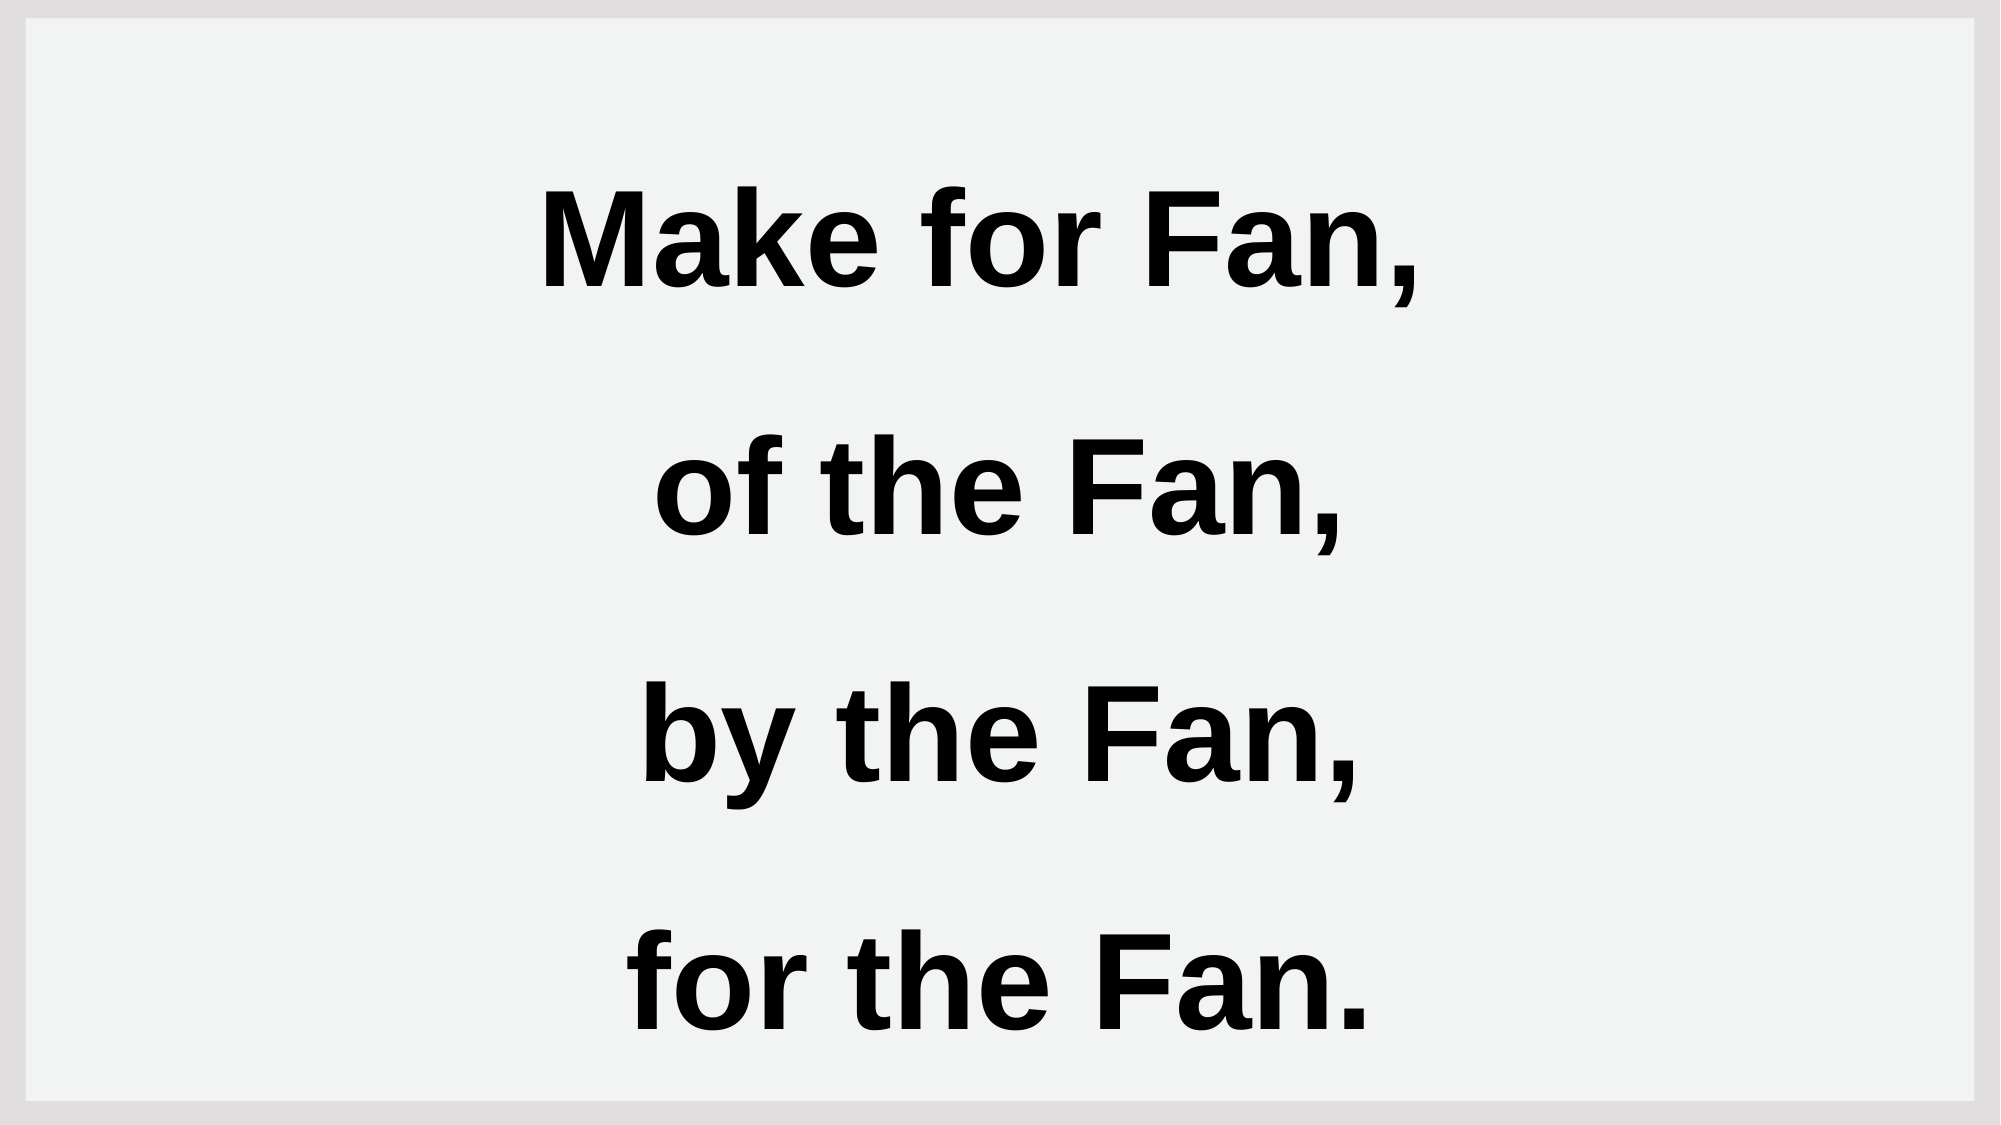

# Make for Fan, of the Fan, by the Fan, for the Fan.